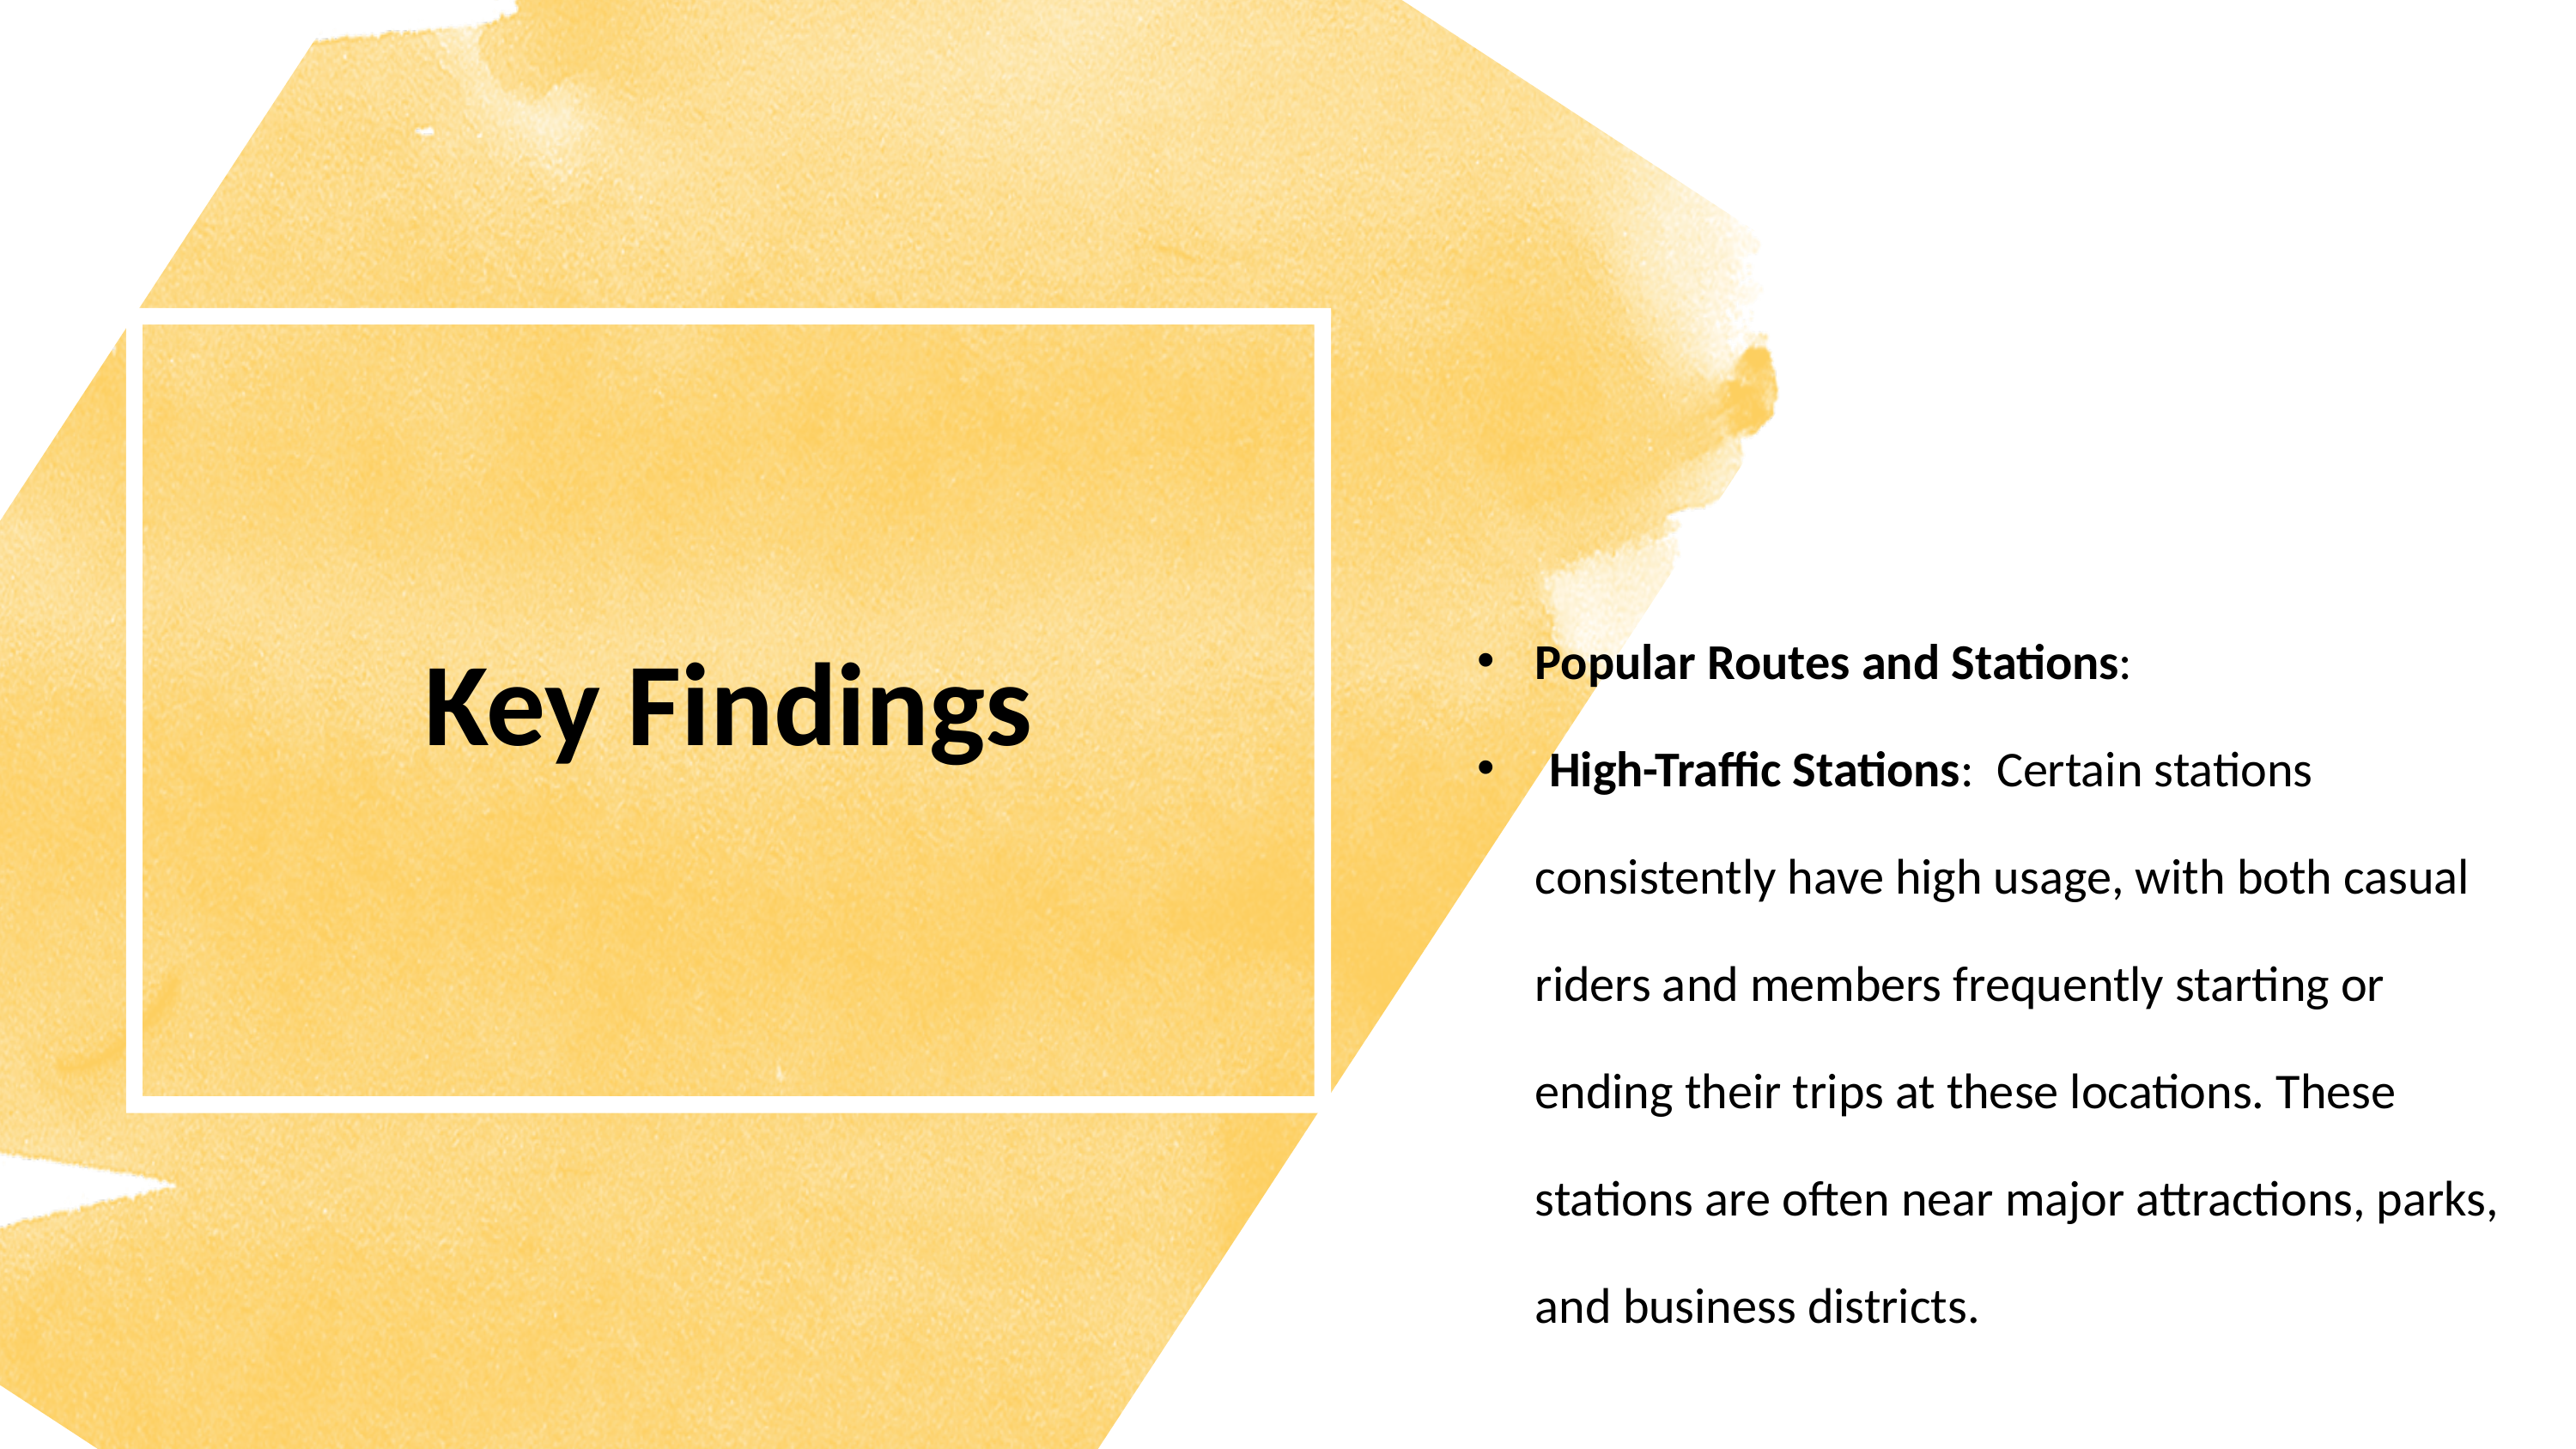

Popular Routes and Stations:
 High-Traffic Stations:  Certain stations consistently have high usage, with both casual riders and members frequently starting or ending their trips at these locations. These stations are often near major attractions, parks, and business districts.
Key Findings